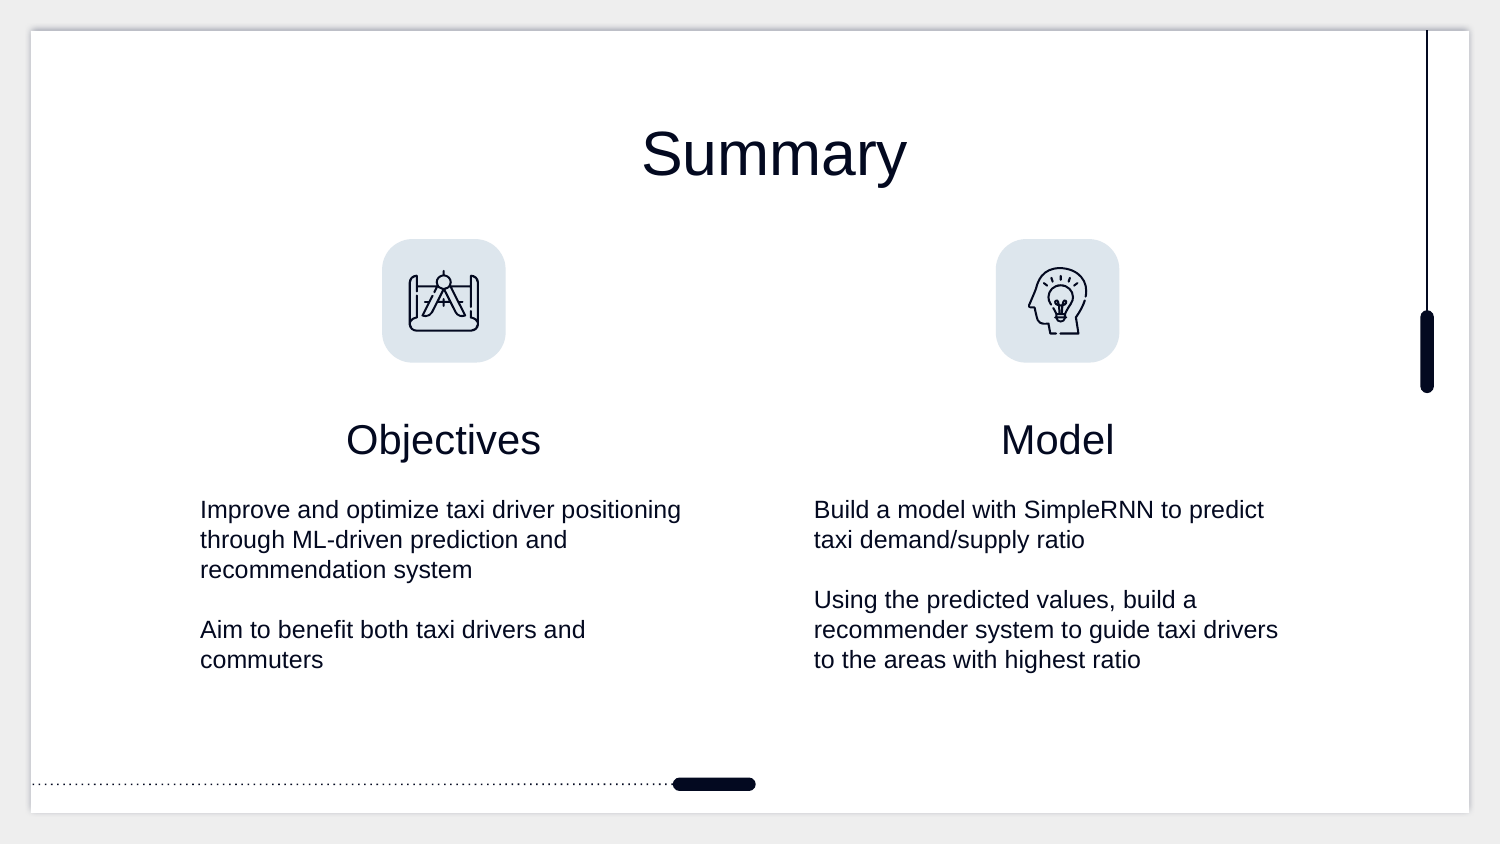

# Summary

Objectives
Model
Improve and optimize taxi driver positioning through ML-driven prediction and recommendation system

Aim to benefit both taxi drivers and commuters

Build a model with SimpleRNN to predict taxi demand/supply ratio

Using the predicted values, build a recommender system to guide taxi drivers to the areas with highest ratio